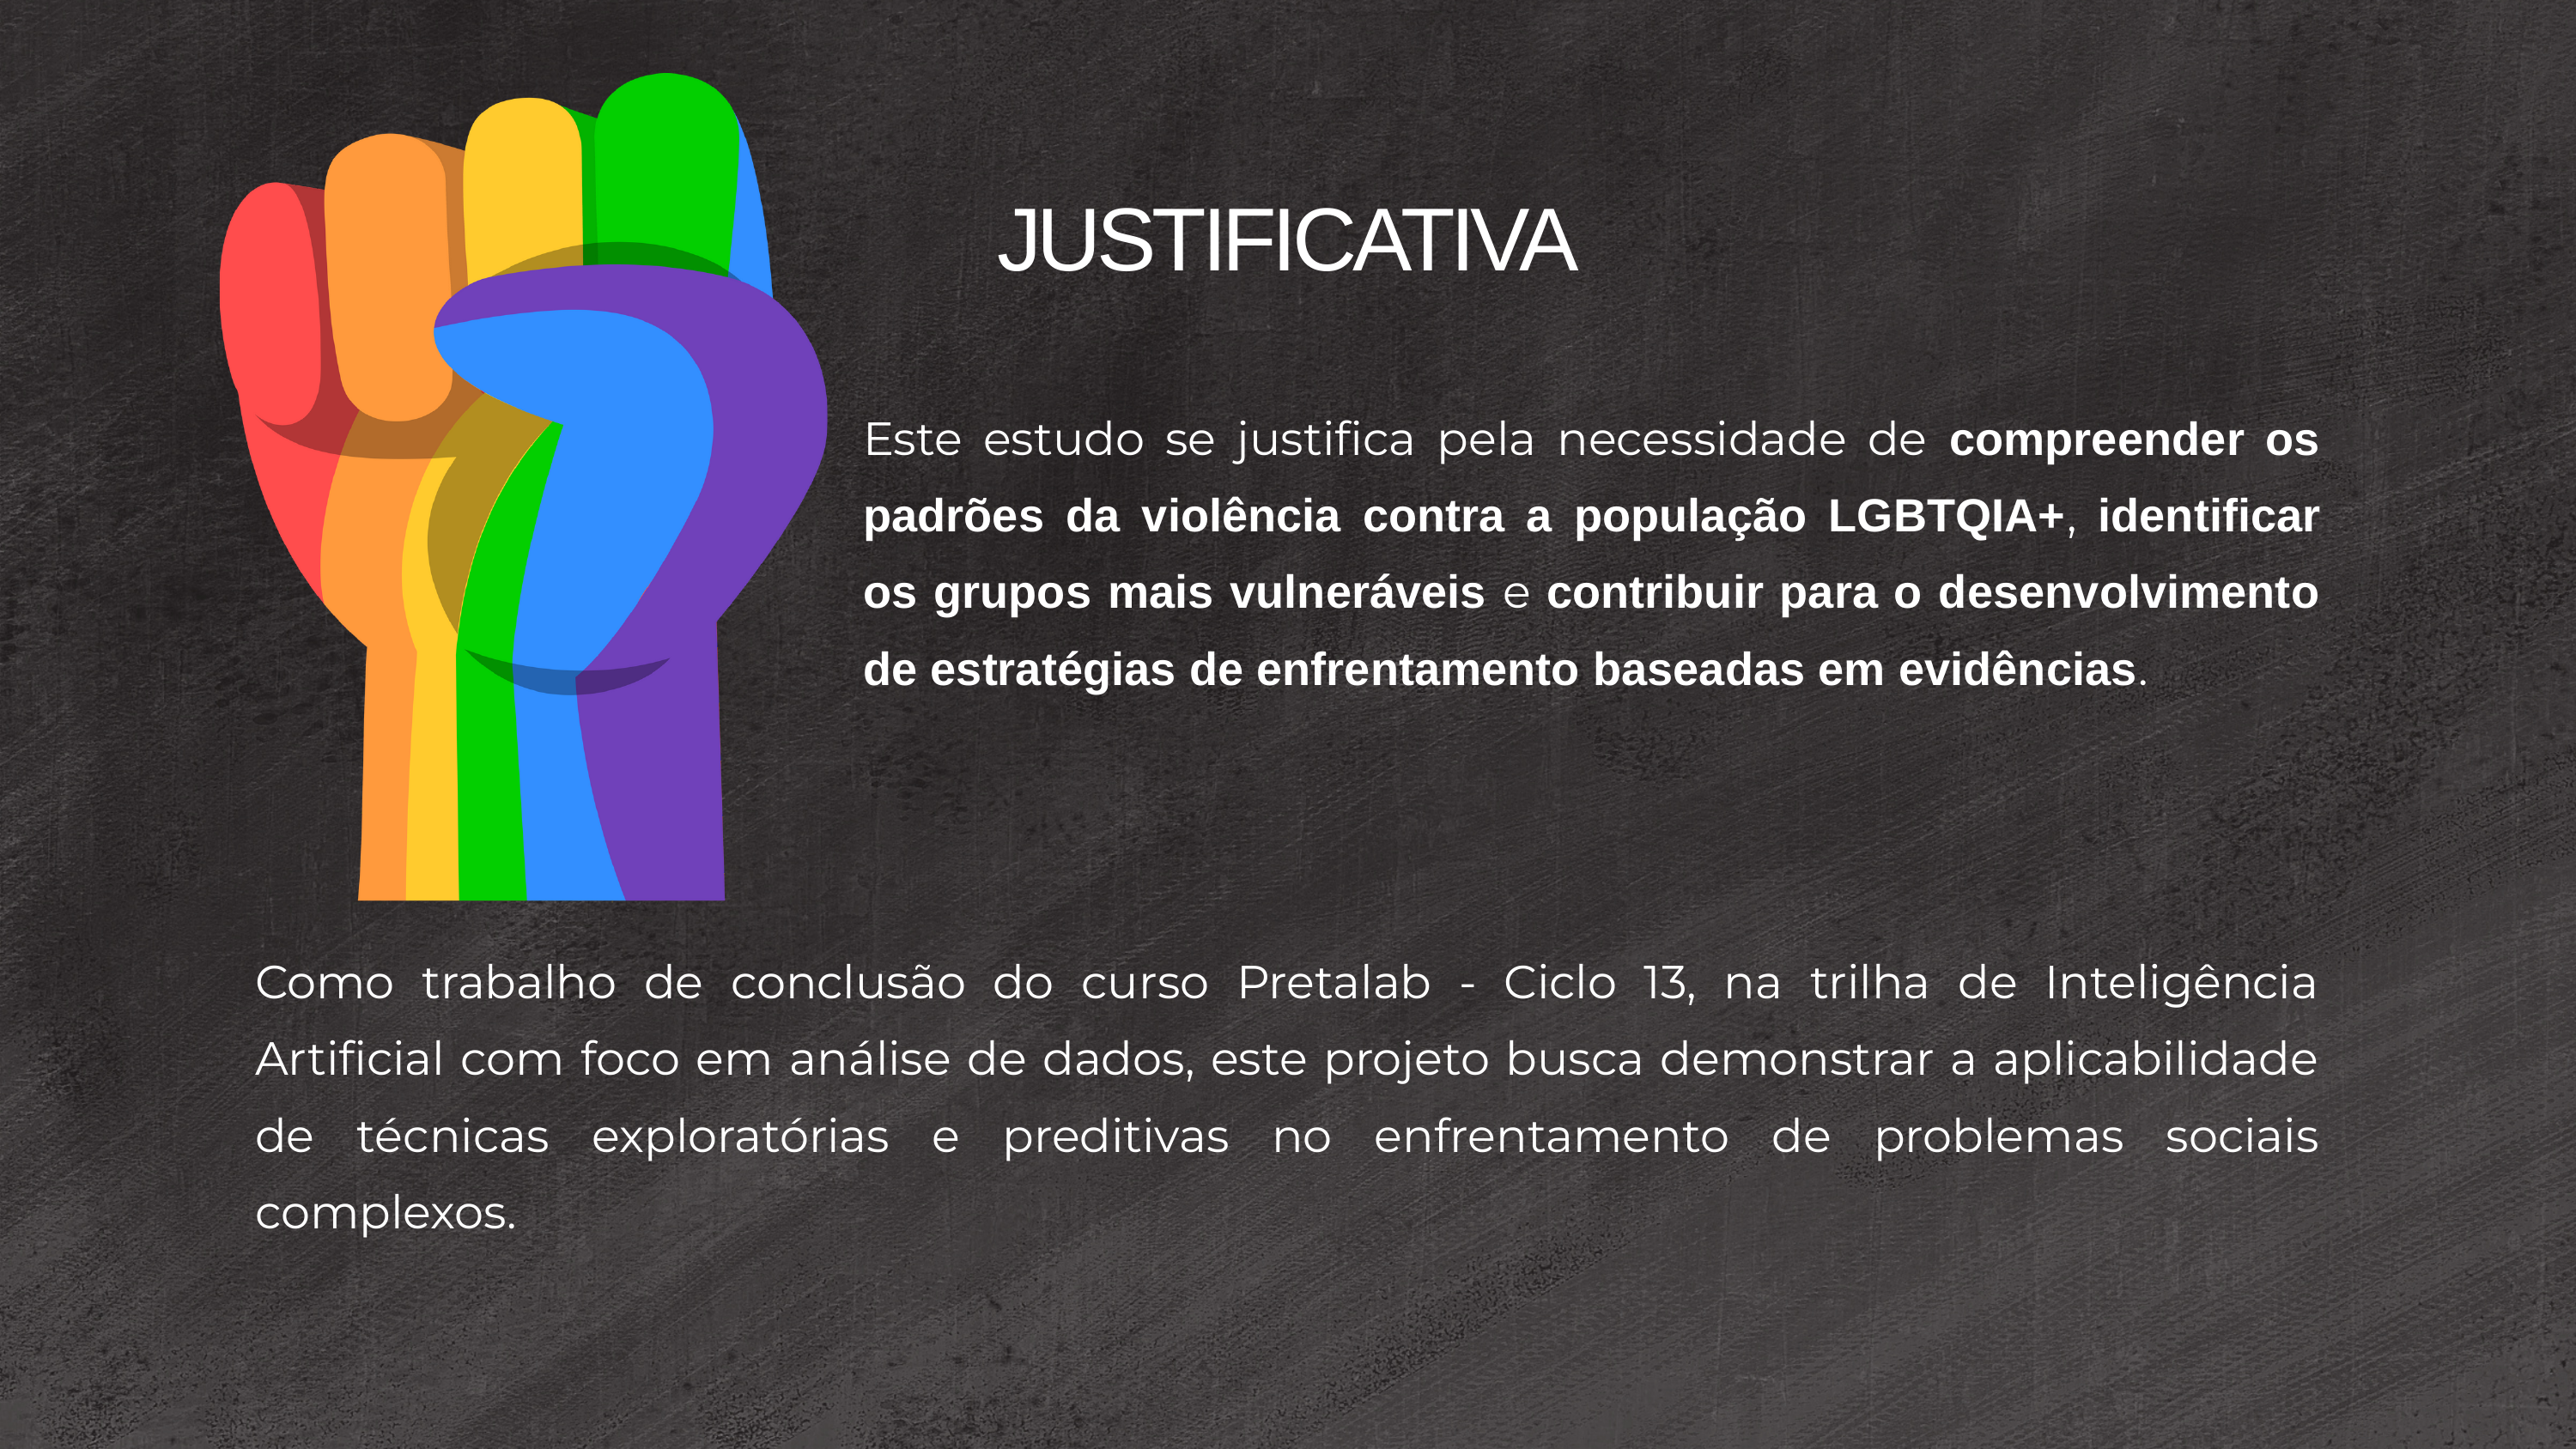

JUSTIFICATIVA
Este estudo se justifica pela necessidade de compreender os padrões da violência contra a população LGBTQIA+, identificar os grupos mais vulneráveis e contribuir para o desenvolvimento de estratégias de enfrentamento baseadas em evidências.
Como trabalho de conclusão do curso Pretalab - Ciclo 13, na trilha de Inteligência Artificial com foco em análise de dados, este projeto busca demonstrar a aplicabilidade de técnicas exploratórias e preditivas no enfrentamento de problemas sociais complexos.